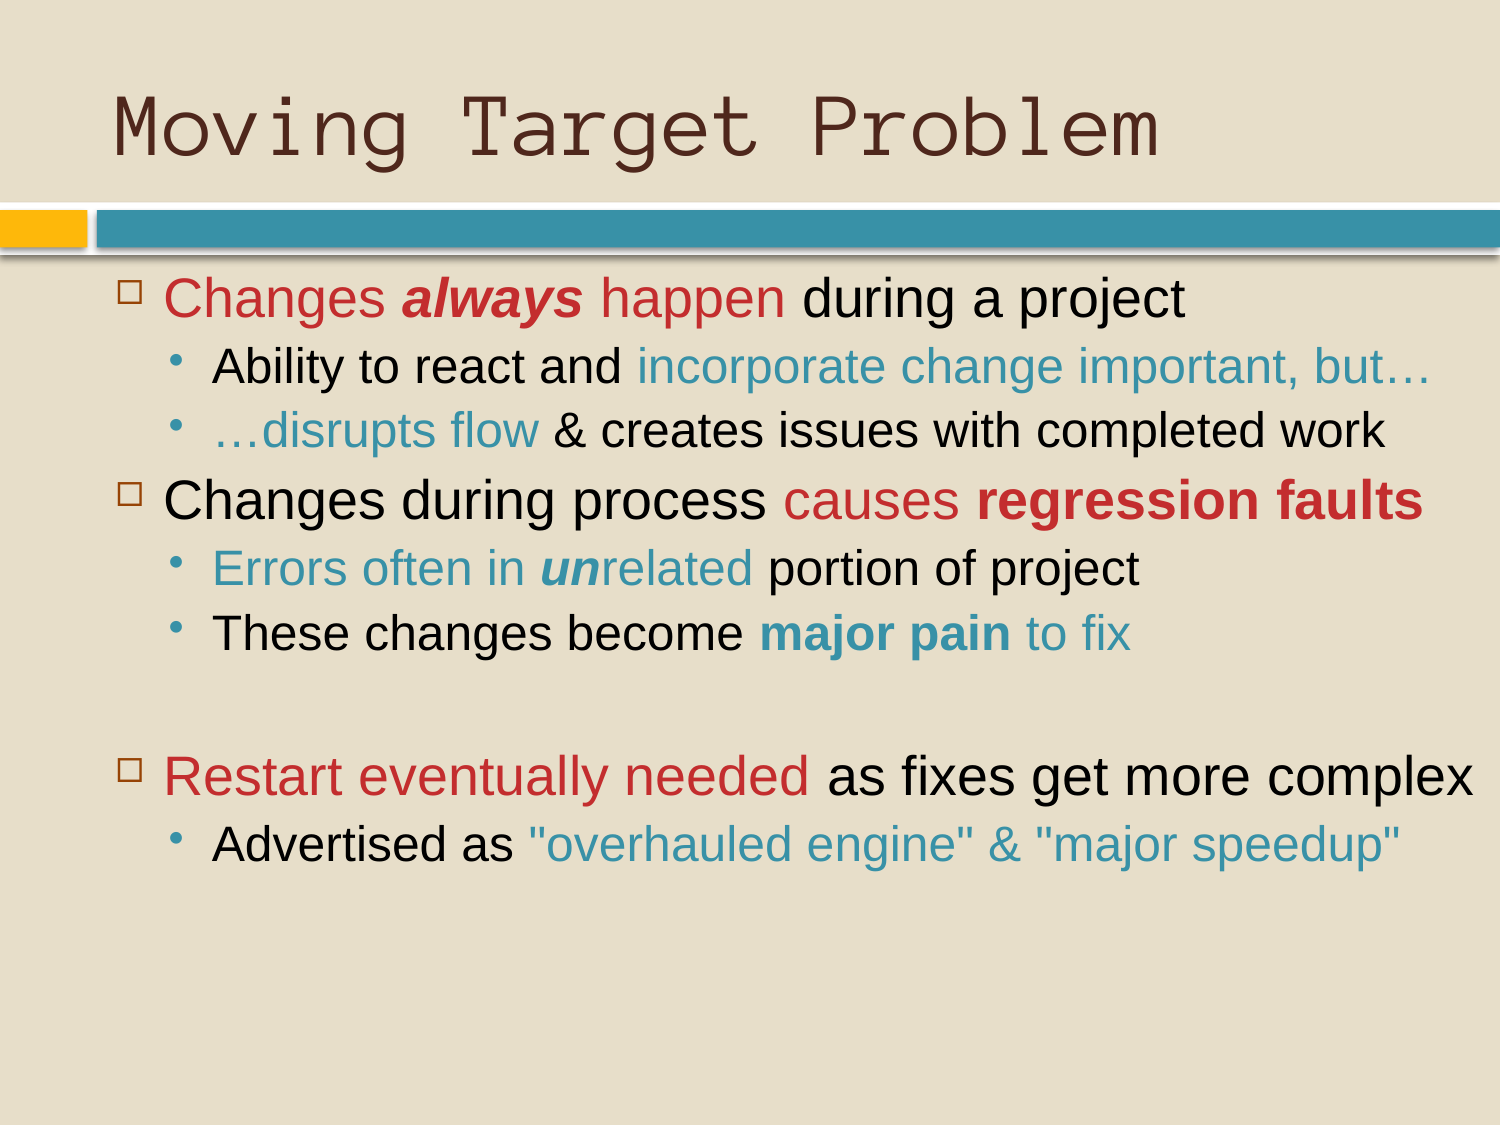

# Moving Target Problem
Changes always happen during a project
Ability to react and incorporate change important, but…
…disrupts flow & creates issues with completed work
Changes during process causes regression faults
Errors often in unrelated portion of project
These changes become major pain to fix

Restart eventually needed as fixes get more complex
Advertised as "overhauled engine" & "major speedup"